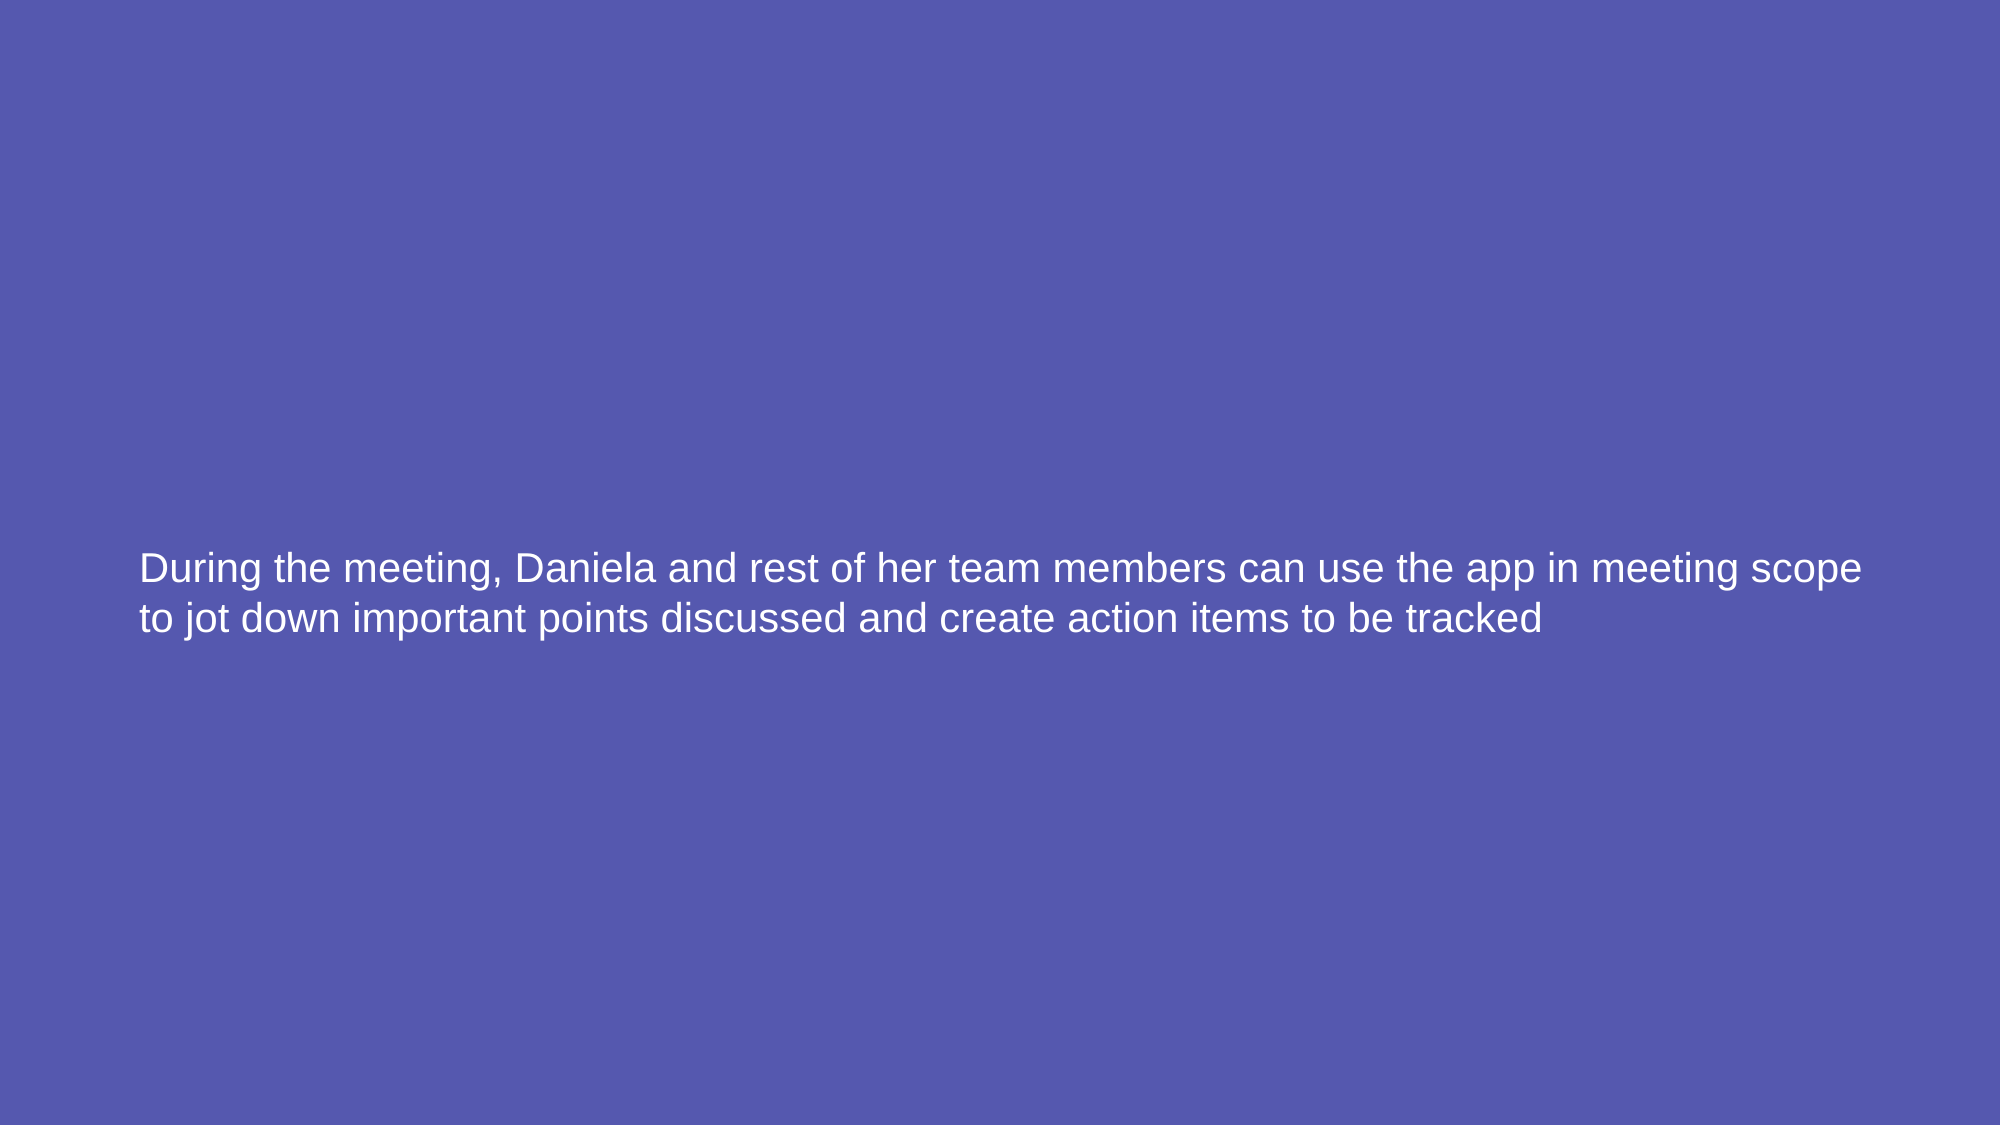

During the meeting, Daniela and rest of her team members can use the app in meeting scope to jot down important points discussed and create action items to be tracked